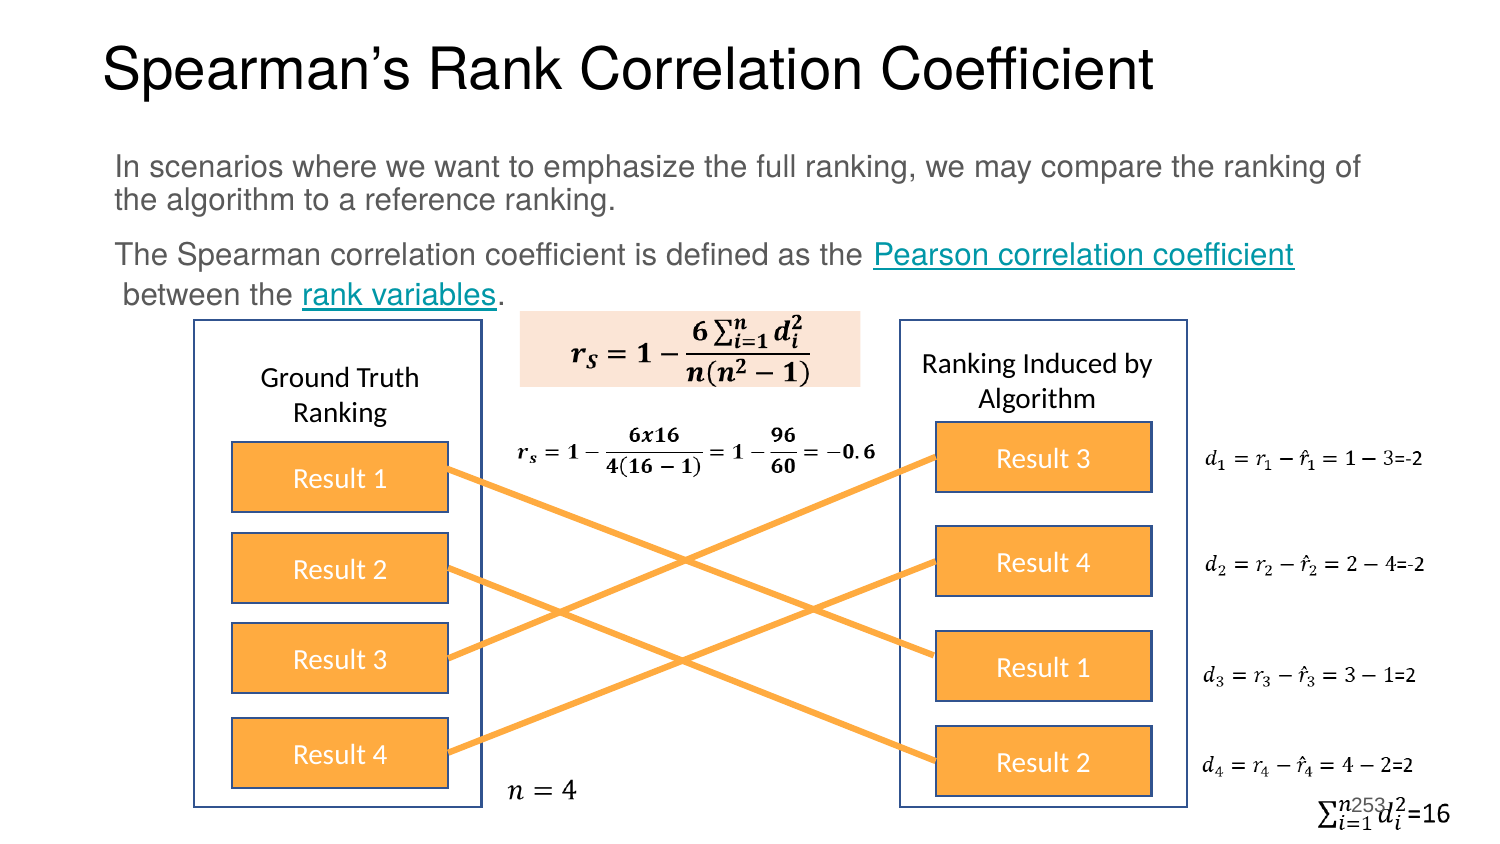

# Spearman’s Rank Correlation Coefficient
In scenarios where we want to emphasize the full ranking, we may compare the ranking of the algorithm to a reference ranking.
The Spearman correlation coefficient is defined as the Pearson correlation coefficient between the rank variables.

Ranking Induced by Algorithm
Result 3
Result 1
Result 4
Result 2
Result 3
Result 1
Result 4
Result 2
Ground Truth Ranking

253